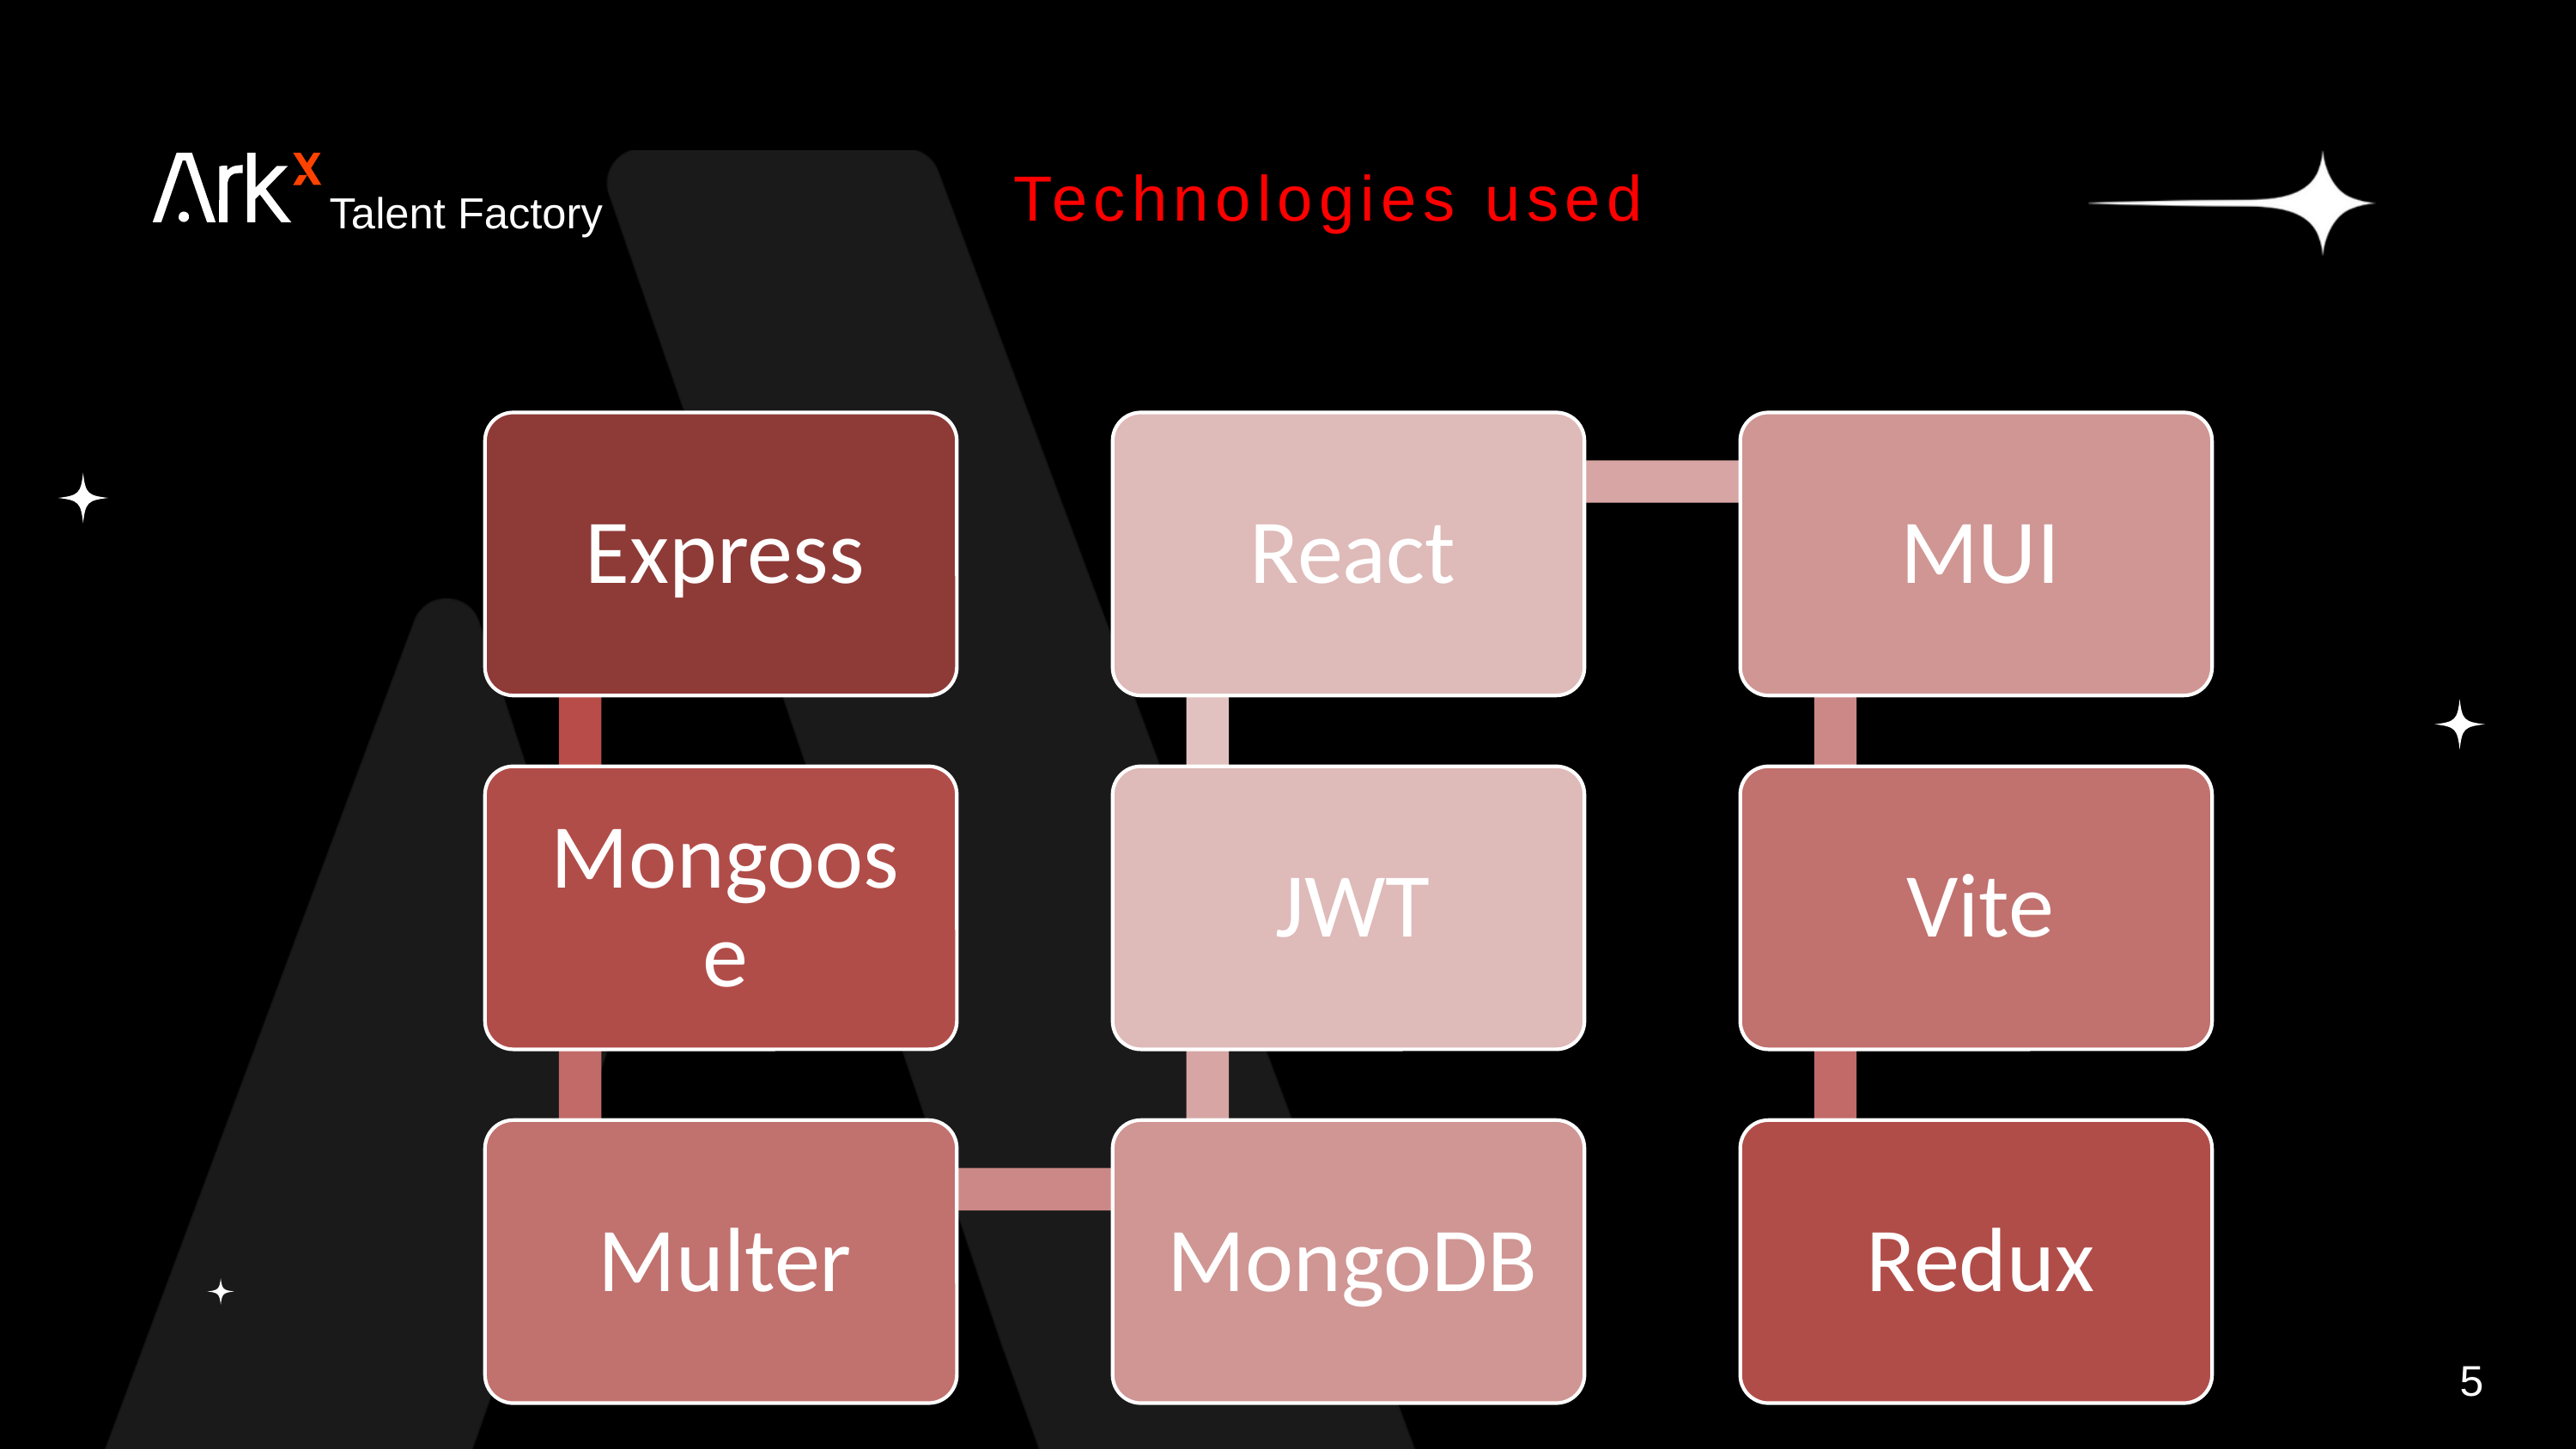

Technologies used

Talent Factory

Express
Mongoose
Multer
MongoDB
JWT
React
MUI
Vite
Redux

5